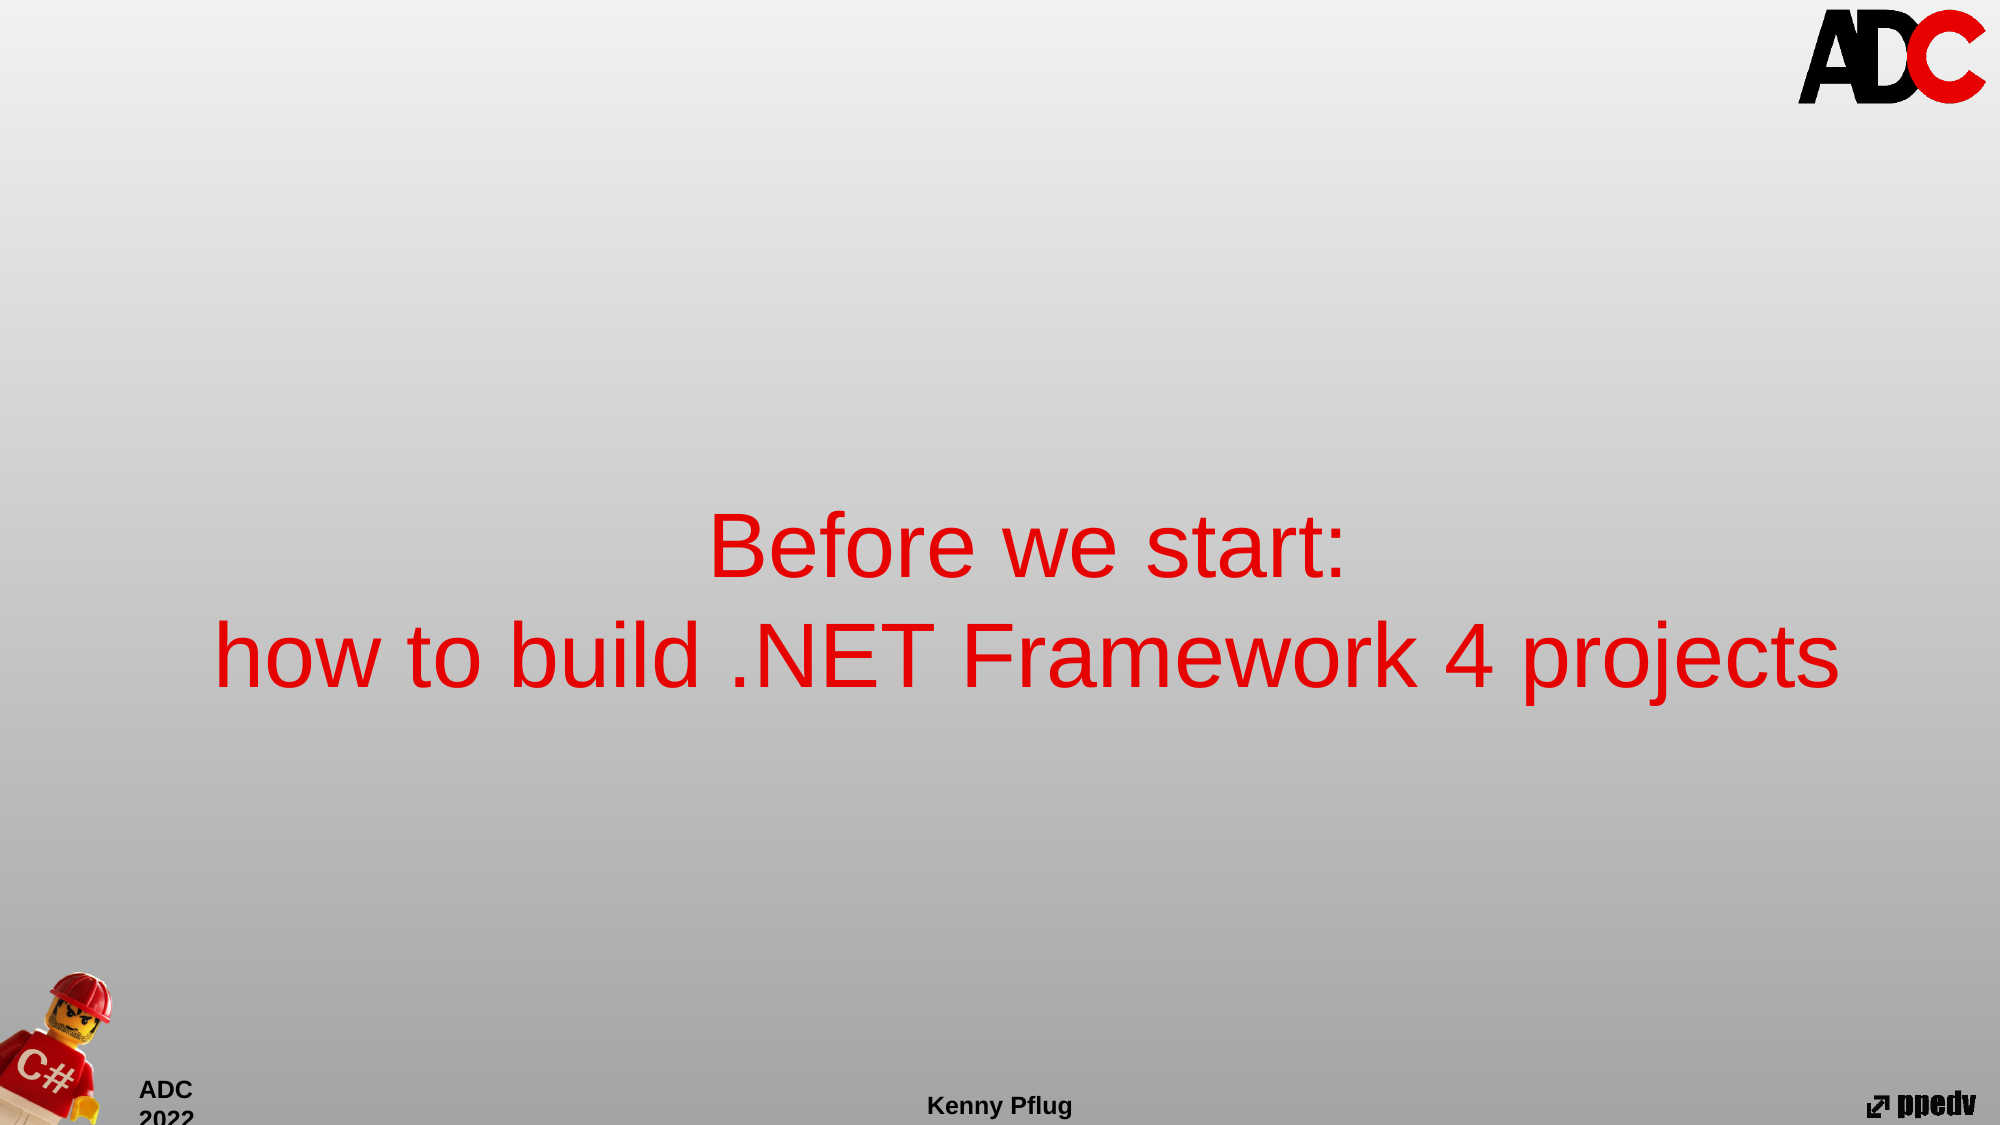

Before we start:
how to build .NET Framework 4 projects